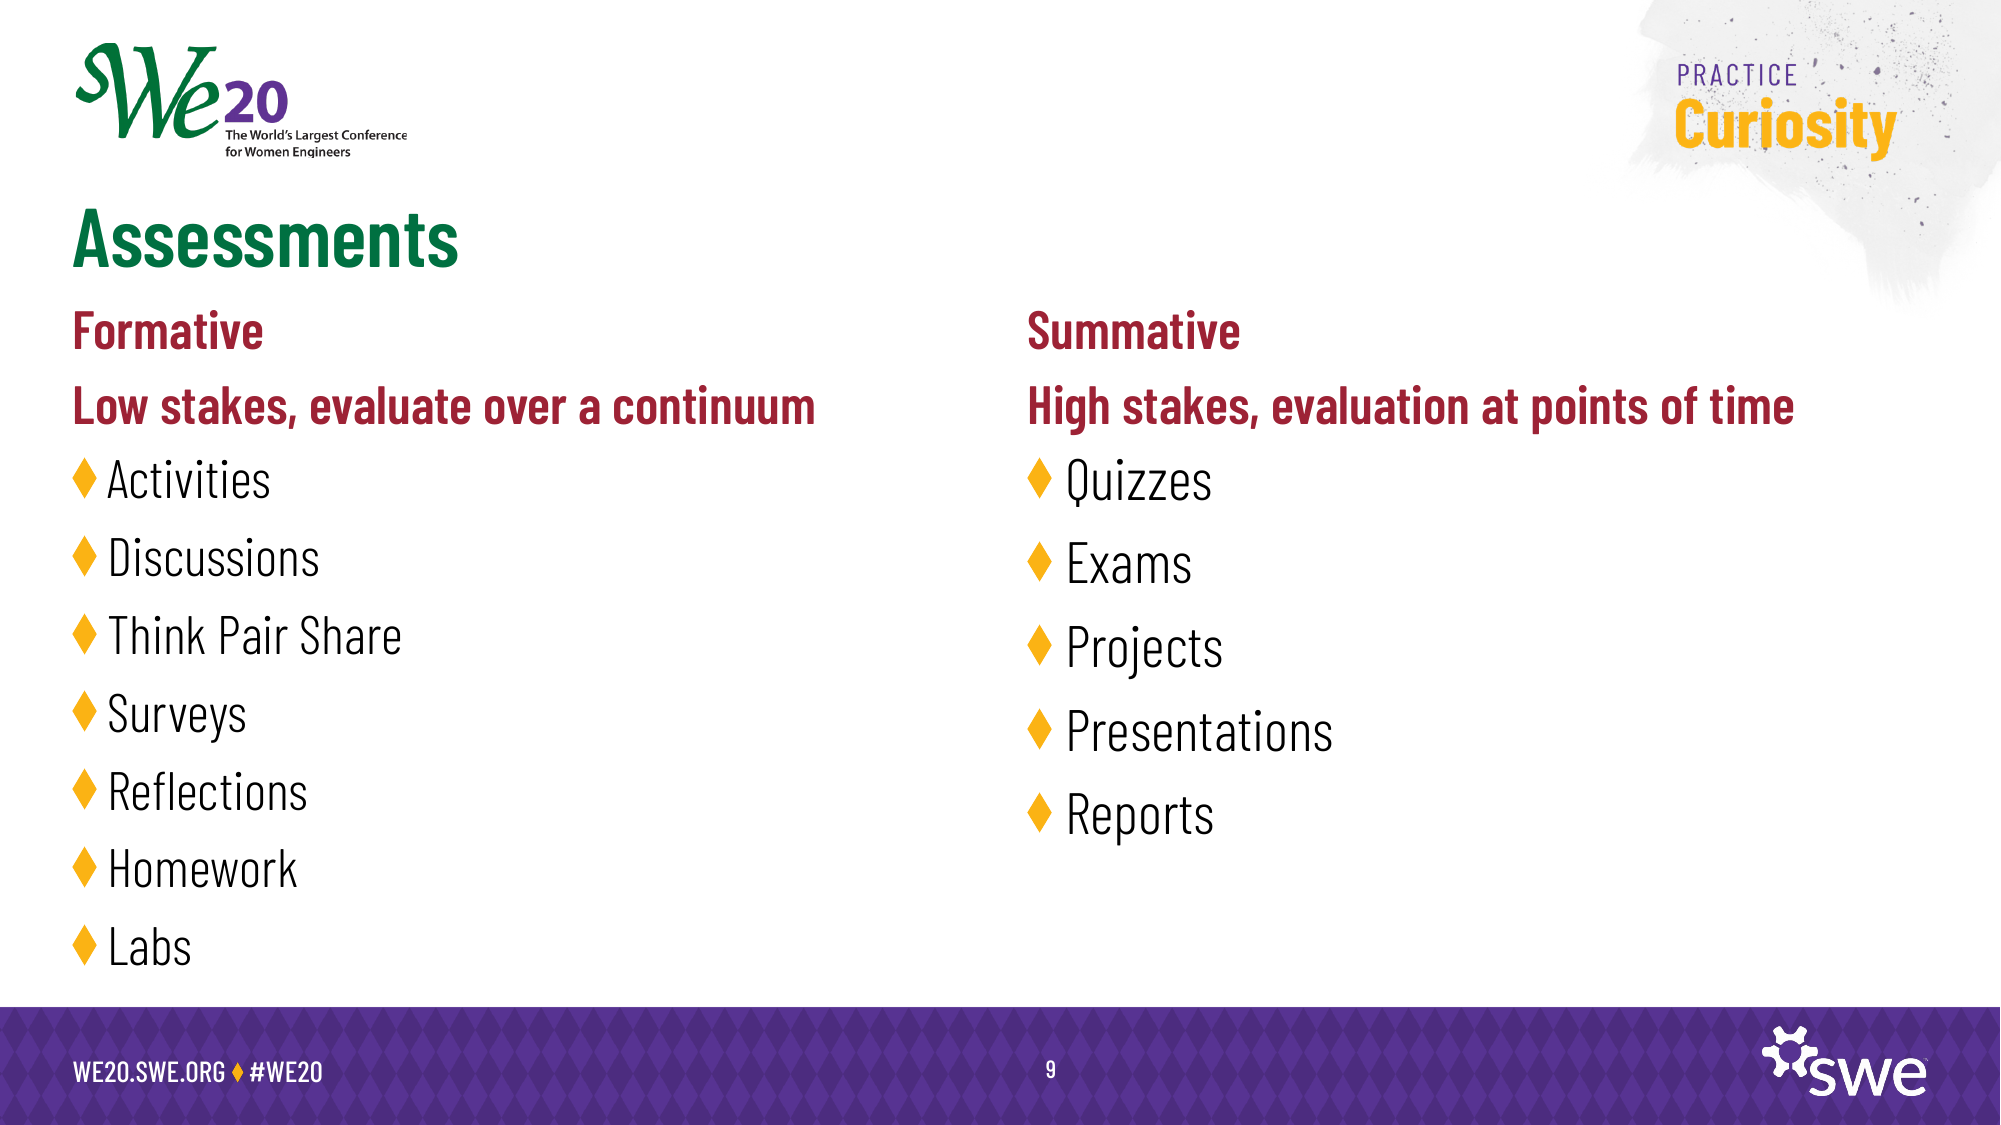

# Assessments
Formative
Low stakes, evaluate over a continuum
Summative
High stakes, evaluation at points of time
Quizzes
Exams
Projects
Presentations
Reports
Activities
Discussions
Think Pair Share
Surveys
Reflections
Homework
Labs
9
WE20.SWE.ORG    #WE20